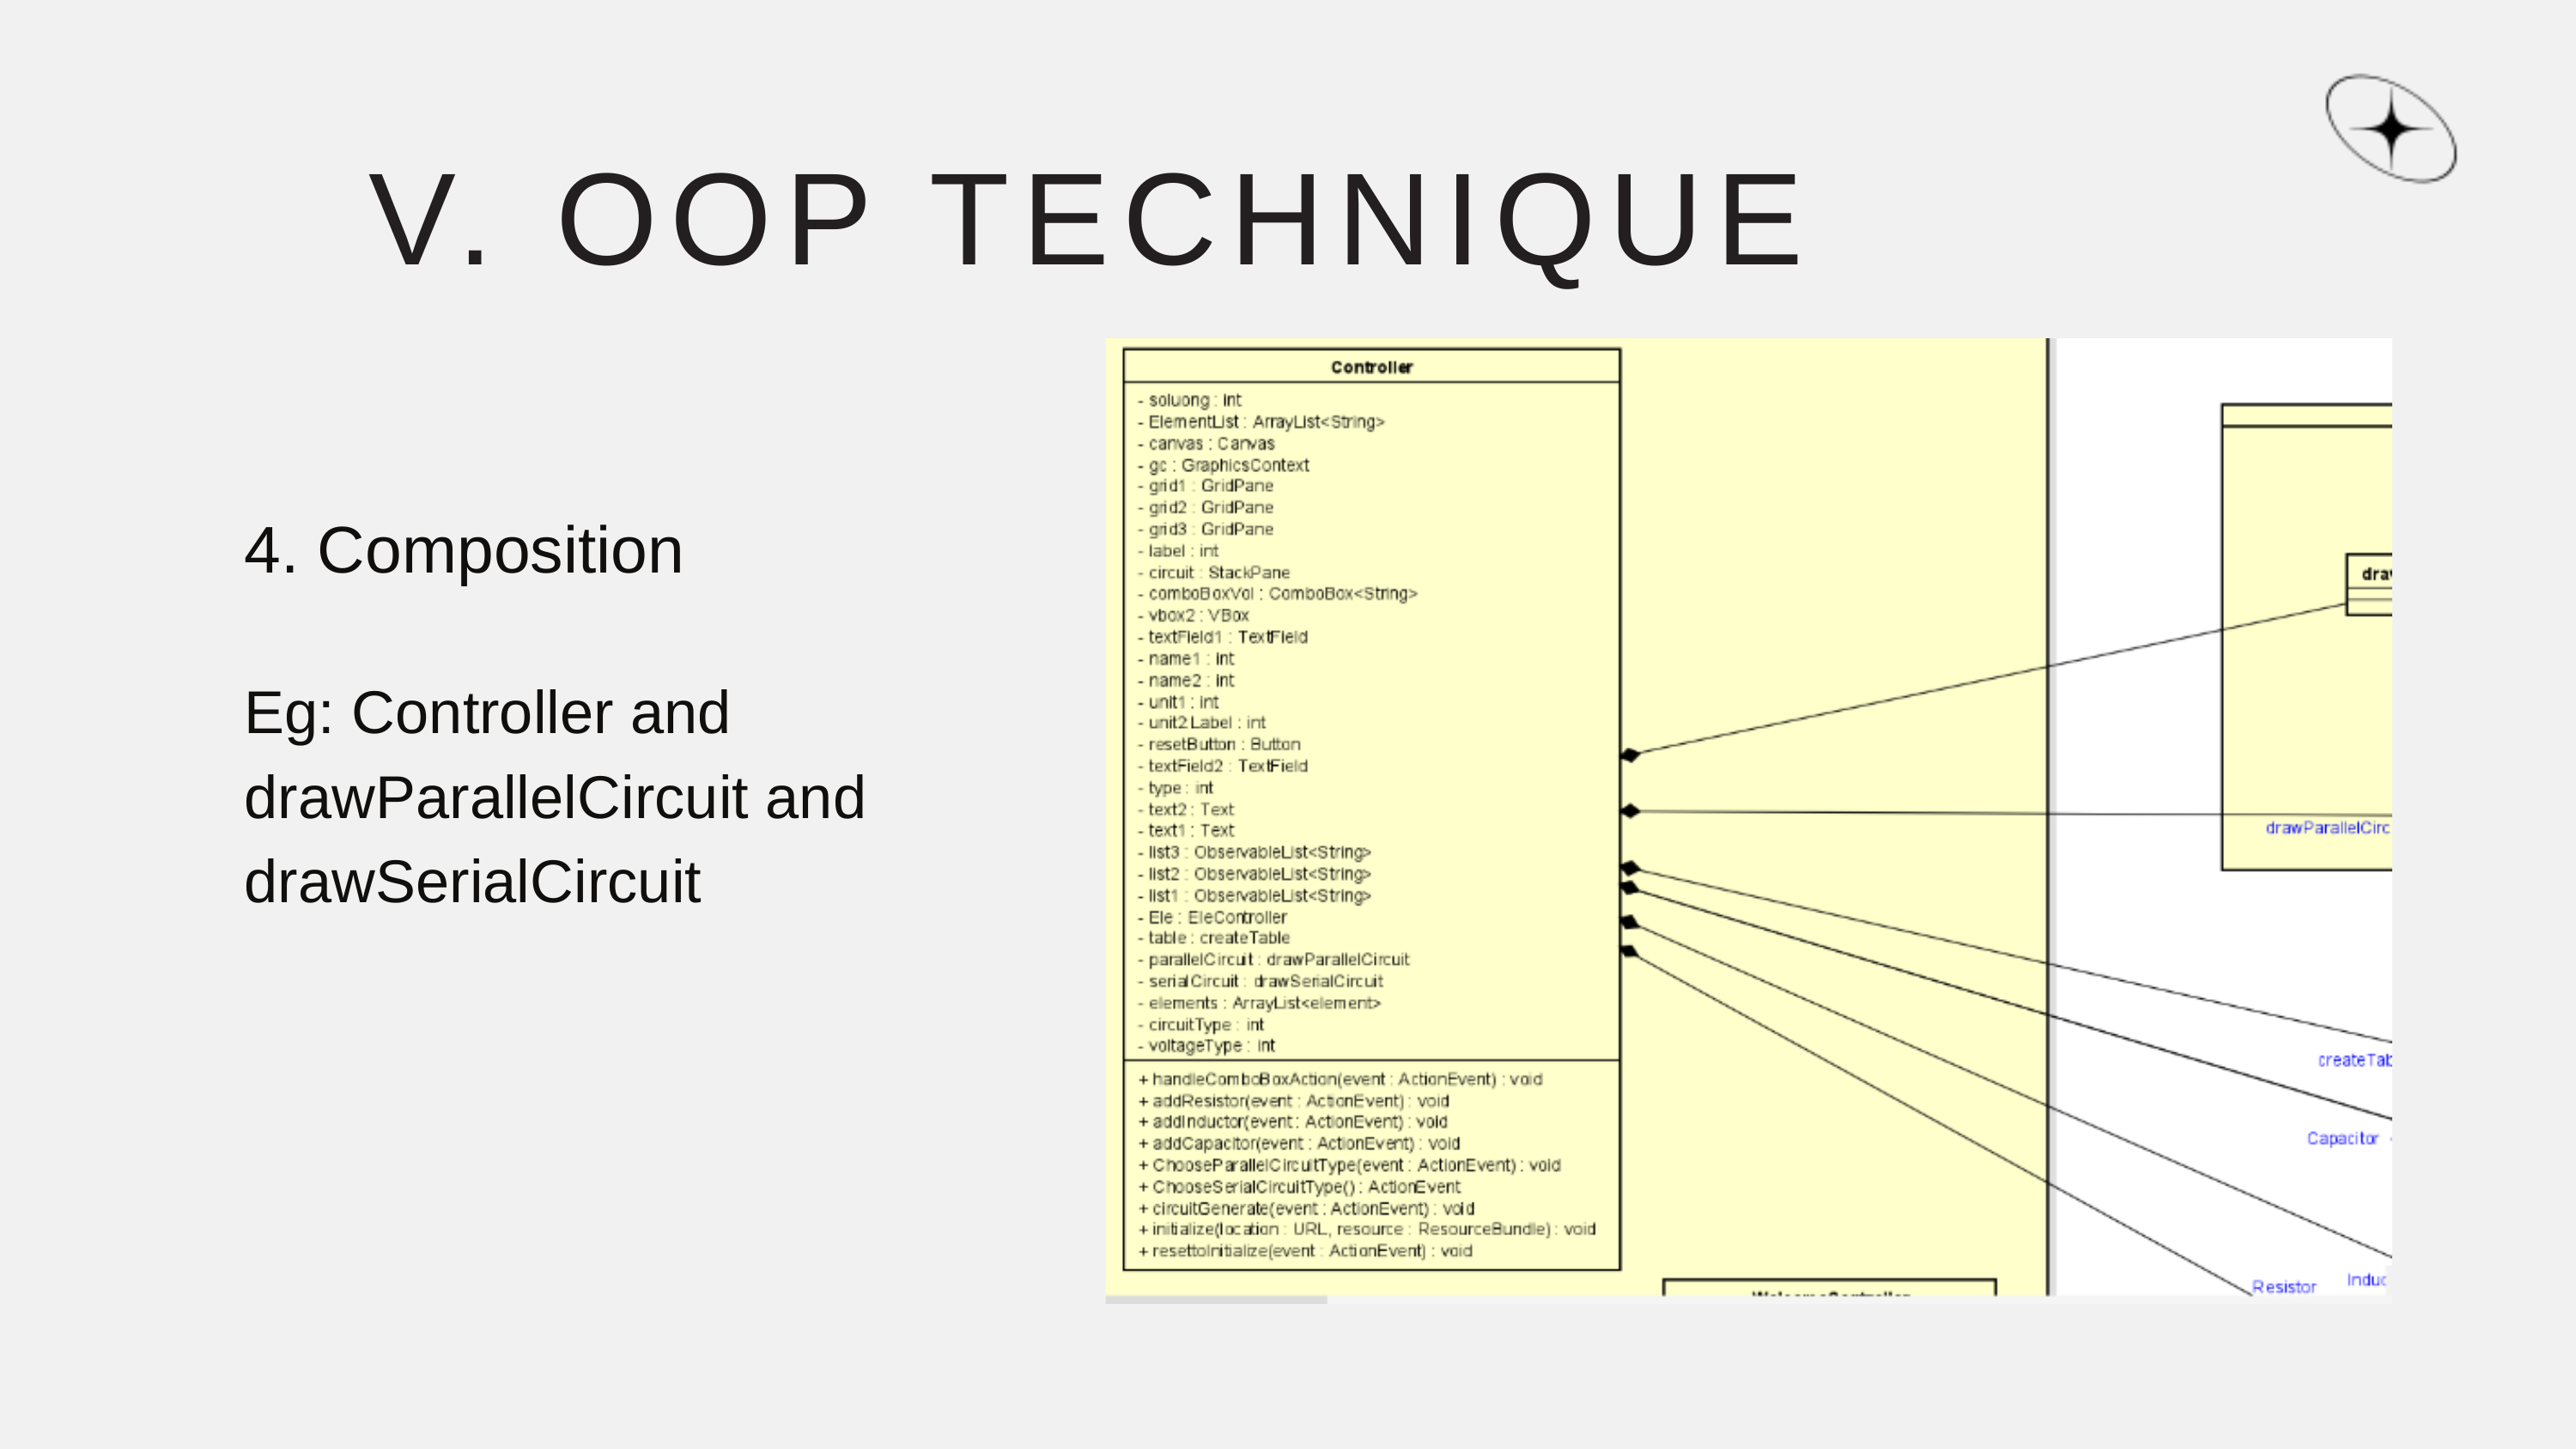

V. OOP TECHNIQUE

4. Composition

Eg: Controller and drawParallelCircuit and drawSerialCircuit